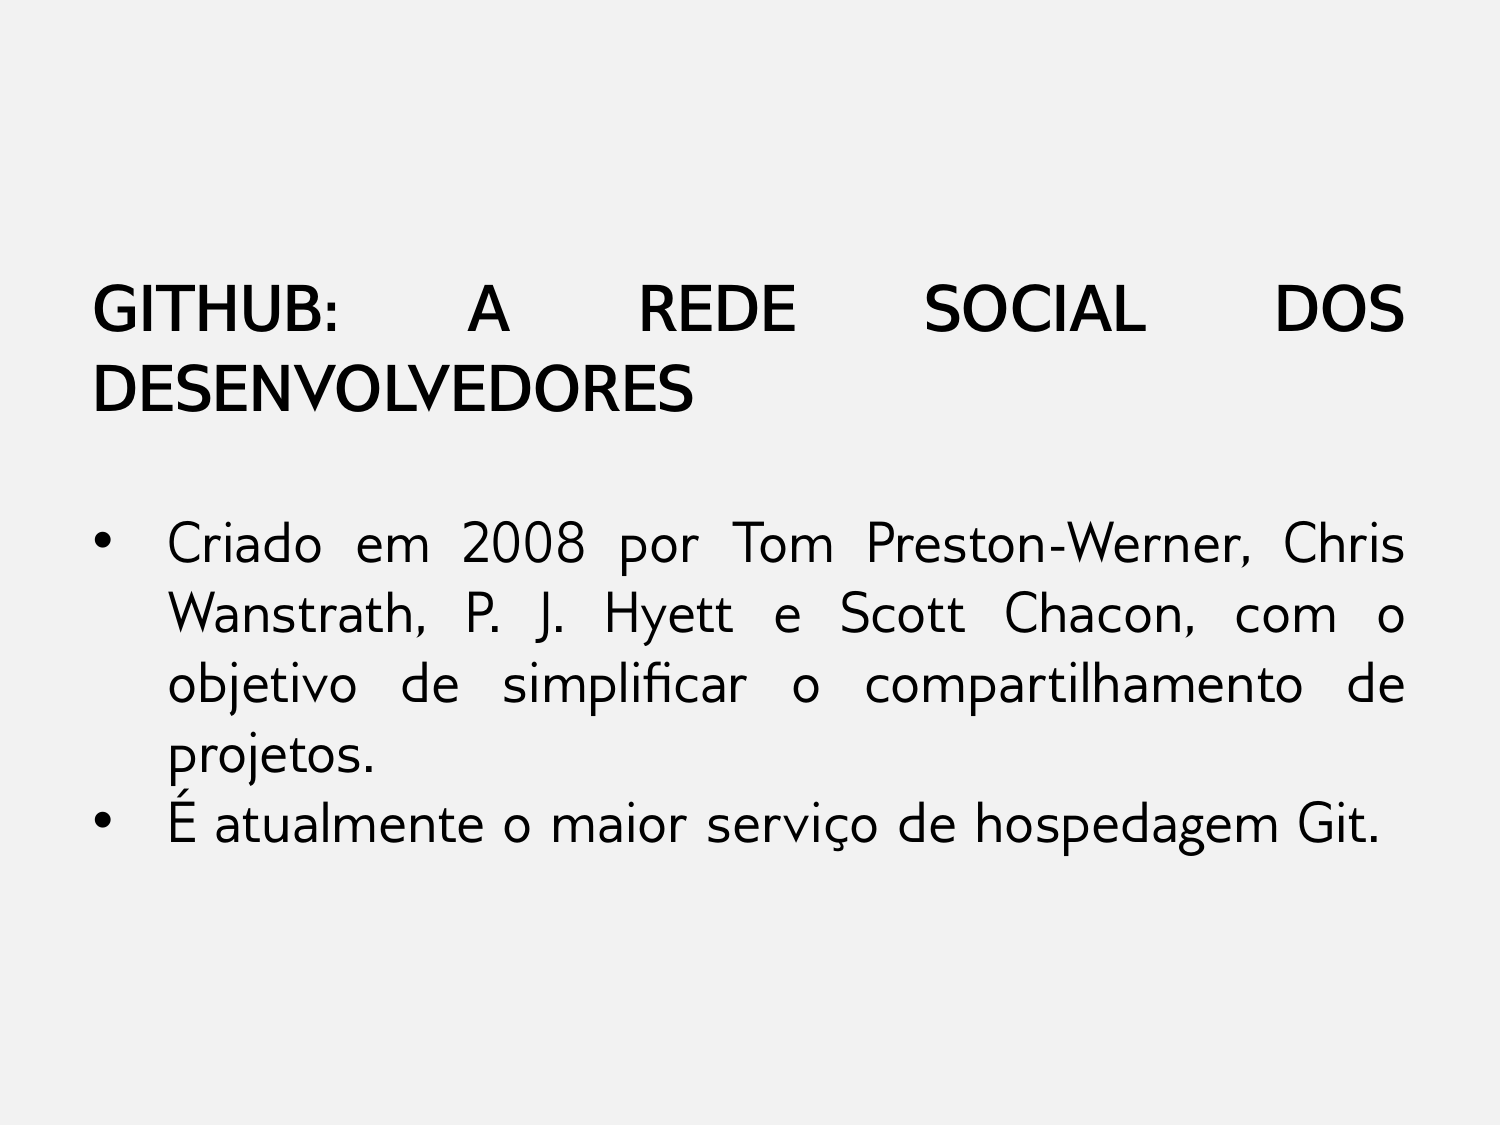

GITHUB: A REDE SOCIAL DOS DESENVOLVEDORES

Criado em 2008 por Tom Preston-Werner, Chris Wanstrath, P. J. Hyett e Scott Chacon, com o objetivo de simplificar o compartilhamento de projetos.
É atualmente o maior serviço de hospedagem Git.